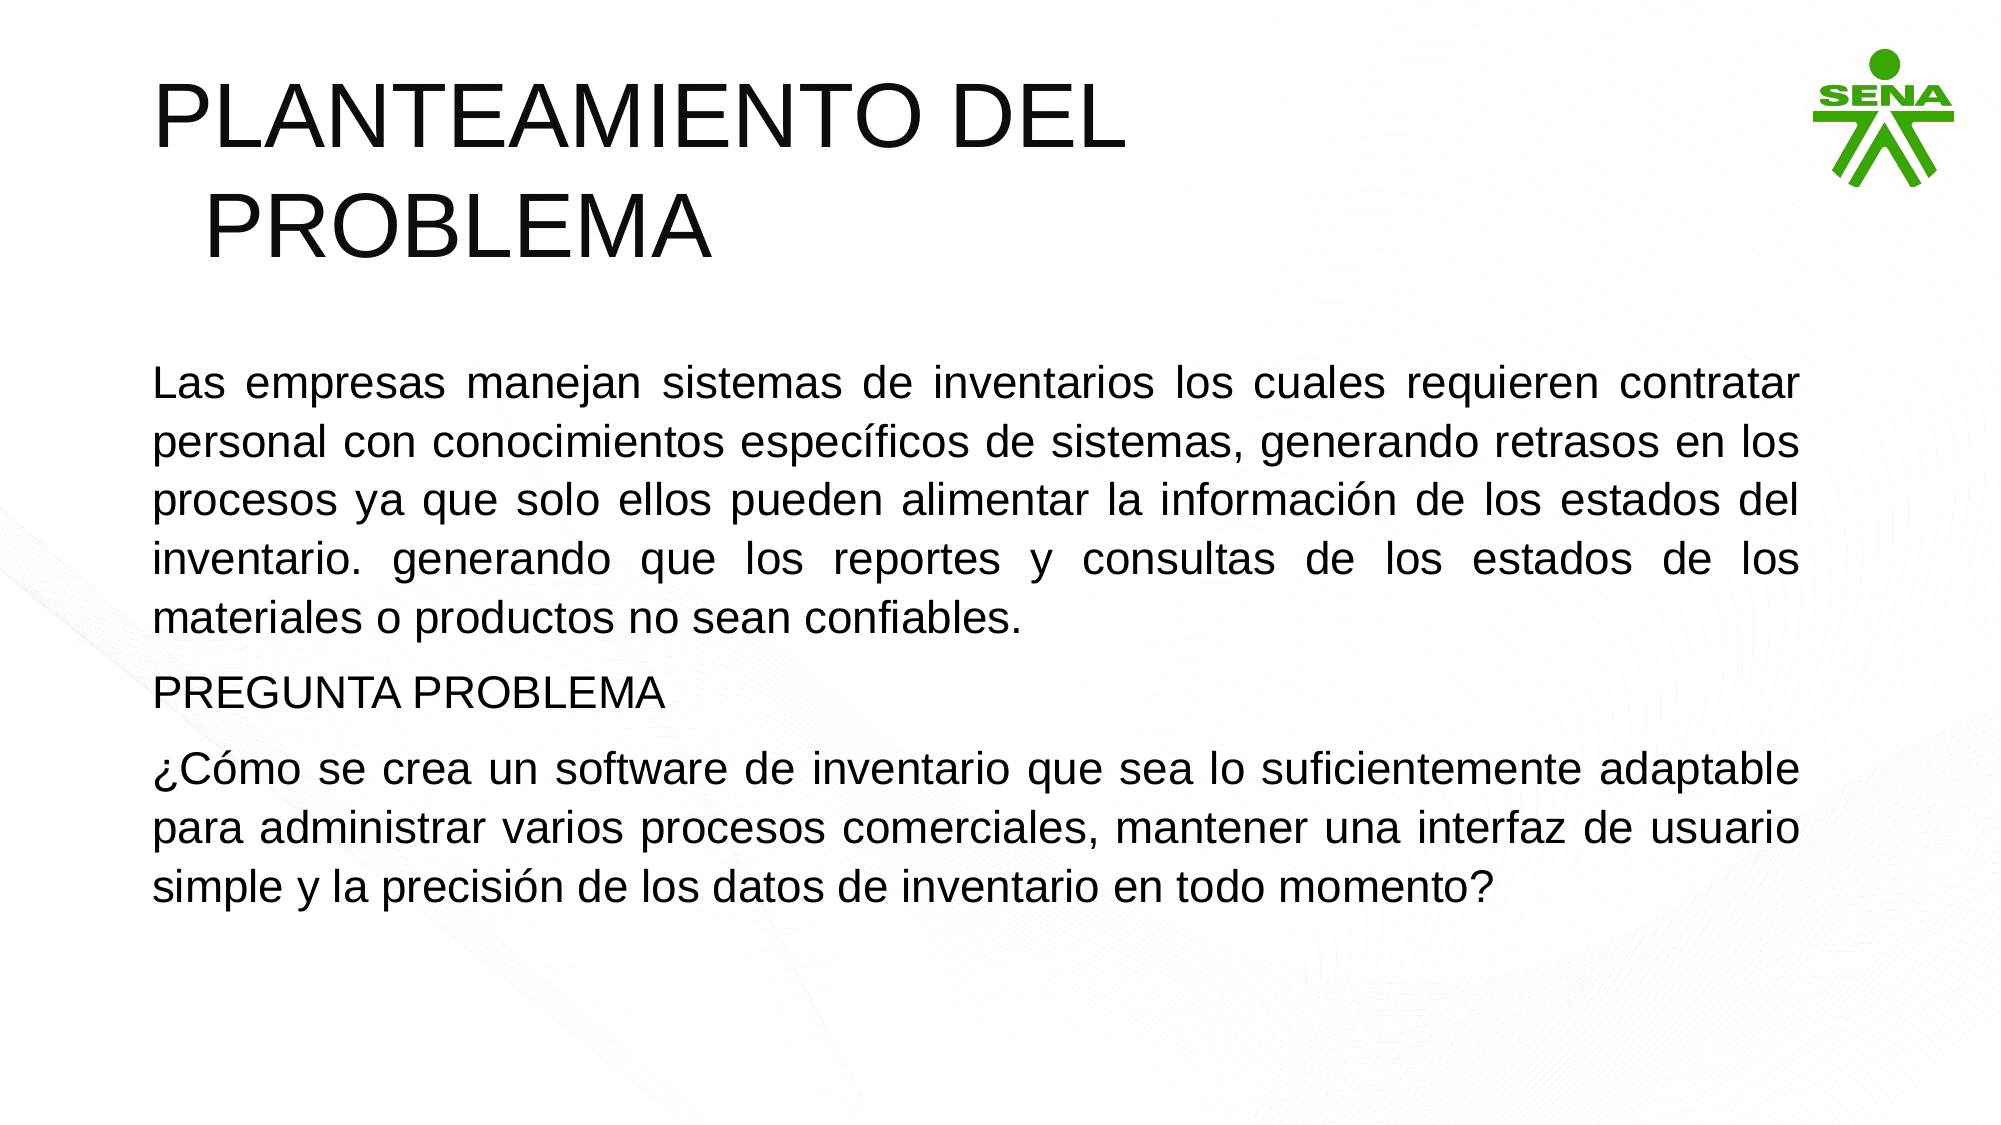

PLANTEAMIENTO DEL    PROBLEMA
Las empresas manejan sistemas de inventarios los cuales requieren contratar personal con conocimientos específicos de sistemas, generando retrasos en los procesos ya que solo ellos pueden alimentar la información de los estados del inventario. generando que los reportes y consultas de los estados de los materiales o productos no sean confiables.
PREGUNTA PROBLEMA
¿Cómo se crea un software de inventario que sea lo suficientemente adaptable para administrar varios procesos comerciales, mantener una interfaz de usuario simple y la precisión de los datos de inventario en todo momento?